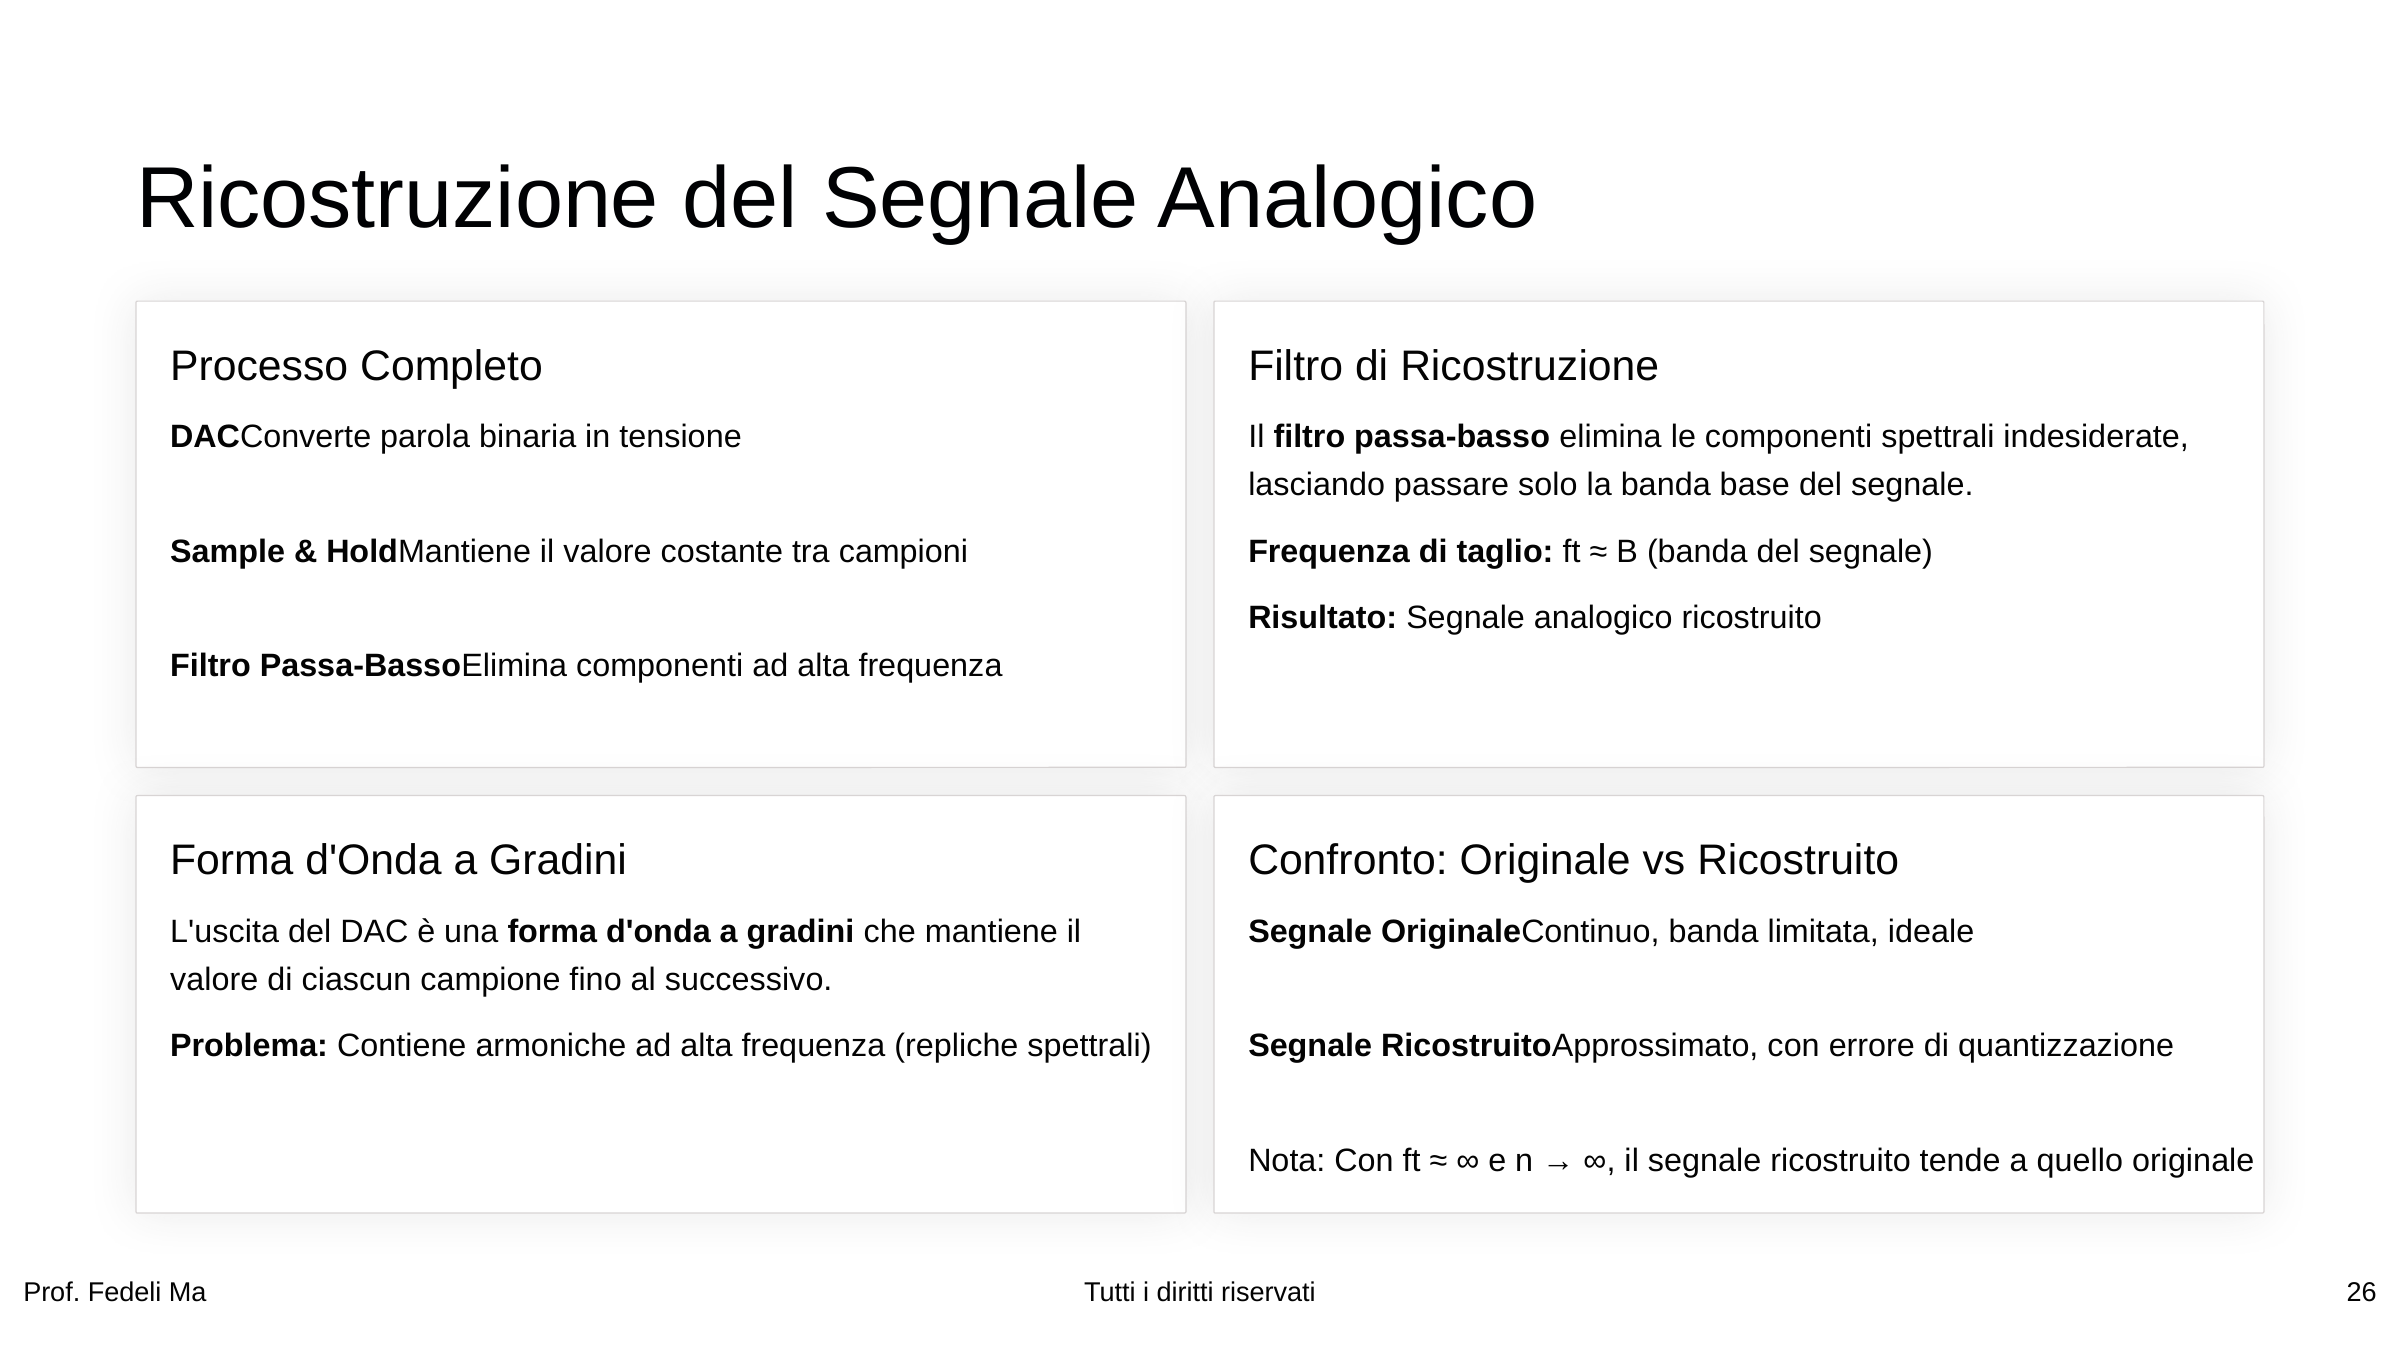

Ricostruzione del Segnale Analogico

Processo Completo
Filtro di Ricostruzione
DACConverte parola binaria in tensione
Il filtro passa-basso elimina le componenti spettrali indesiderate, lasciando passare solo la banda base del segnale.
Sample & HoldMantiene il valore costante tra campioni
Frequenza di taglio: ft ≈ B (banda del segnale)
Risultato: Segnale analogico ricostruito
Filtro Passa-BassoElimina componenti ad alta frequenza

Forma d'Onda a Gradini
Confronto: Originale vs Ricostruito
L'uscita del DAC è una forma d'onda a gradini che mantiene il valore di ciascun campione fino al successivo.
Segnale OriginaleContinuo, banda limitata, ideale
Problema: Contiene armoniche ad alta frequenza (repliche spettrali)
Segnale RicostruitoApprossimato, con errore di quantizzazione
Nota: Con ft ≈ ∞ e n → ∞, il segnale ricostruito tende a quello originale
Prof. Fedeli Ma
Tutti i diritti riservati
26